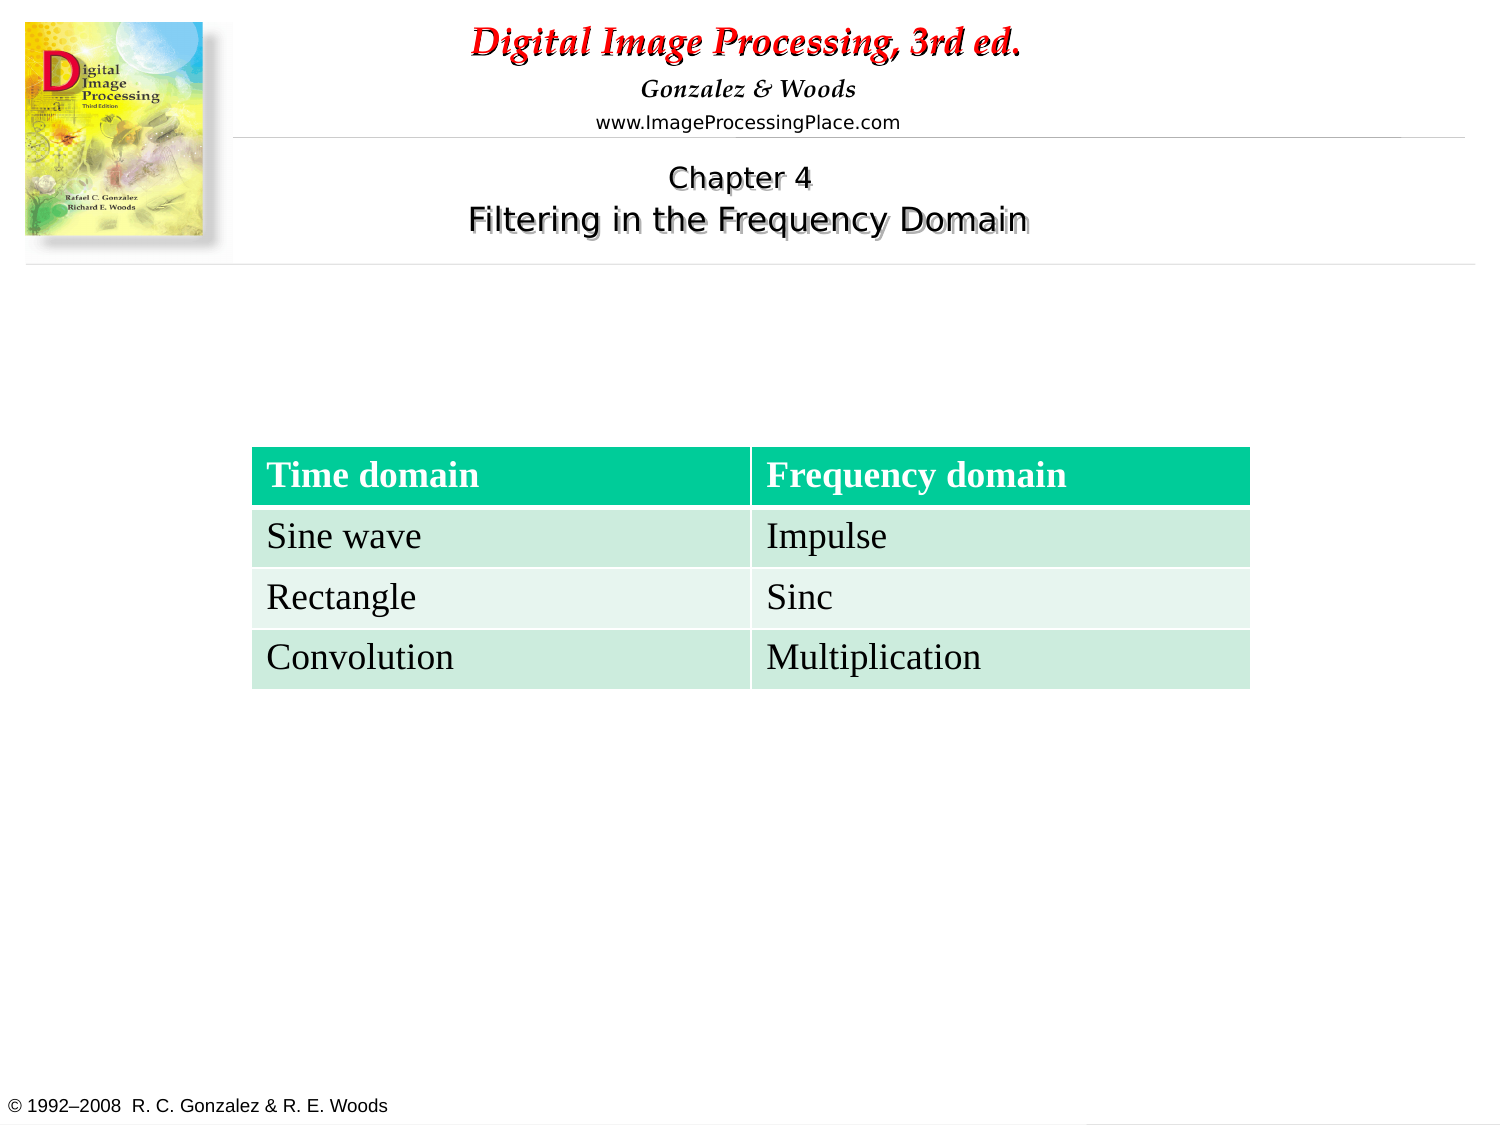

| Time domain | Frequency domain |
| --- | --- |
| Sine wave | Impulse |
| Rectangle | Sinc |
| Convolution | Multiplication |